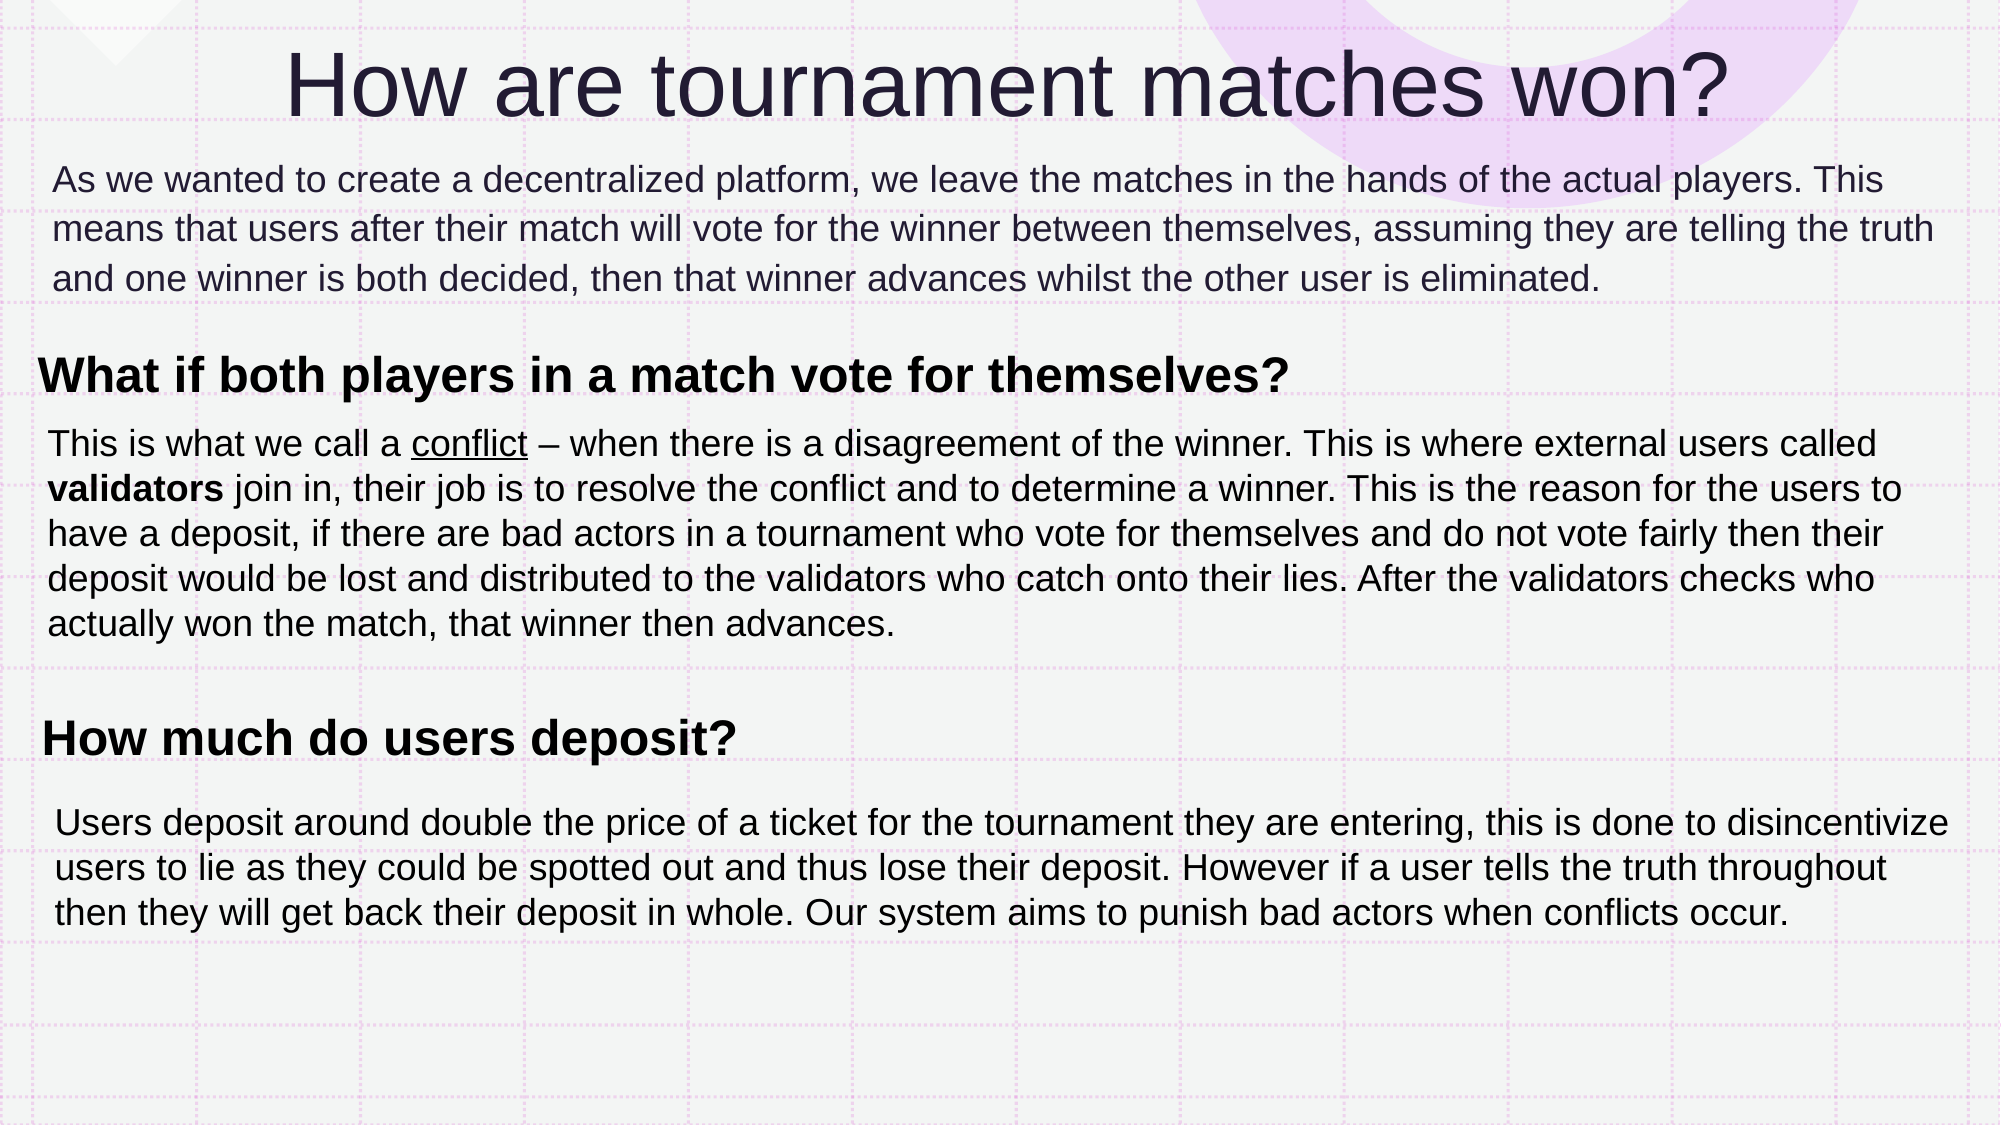

# How are tournament matches won?
As we wanted to create a decentralized platform, we leave the matches in the hands of the actual players. This means that users after their match will vote for the winner between themselves, assuming they are telling the truth and one winner is both decided, then that winner advances whilst the other user is eliminated.

What if both players in a match vote for themselves?
This is what we call a conflict – when there is a disagreement of the winner. This is where external users called validators join in, their job is to resolve the conflict and to determine a winner. This is the reason for the users to have a deposit, if there are bad actors in a tournament who vote for themselves and do not vote fairly then their deposit would be lost and distributed to the validators who catch onto their lies. After the validators checks who actually won the match, that winner then advances.

How much do users deposit?
Users deposit around double the price of a ticket for the tournament they are entering, this is done to disincentivize users to lie as they could be spotted out and thus lose their deposit. However if a user tells the truth throughout then they will get back their deposit in whole. Our system aims to punish bad actors when conflicts occur.